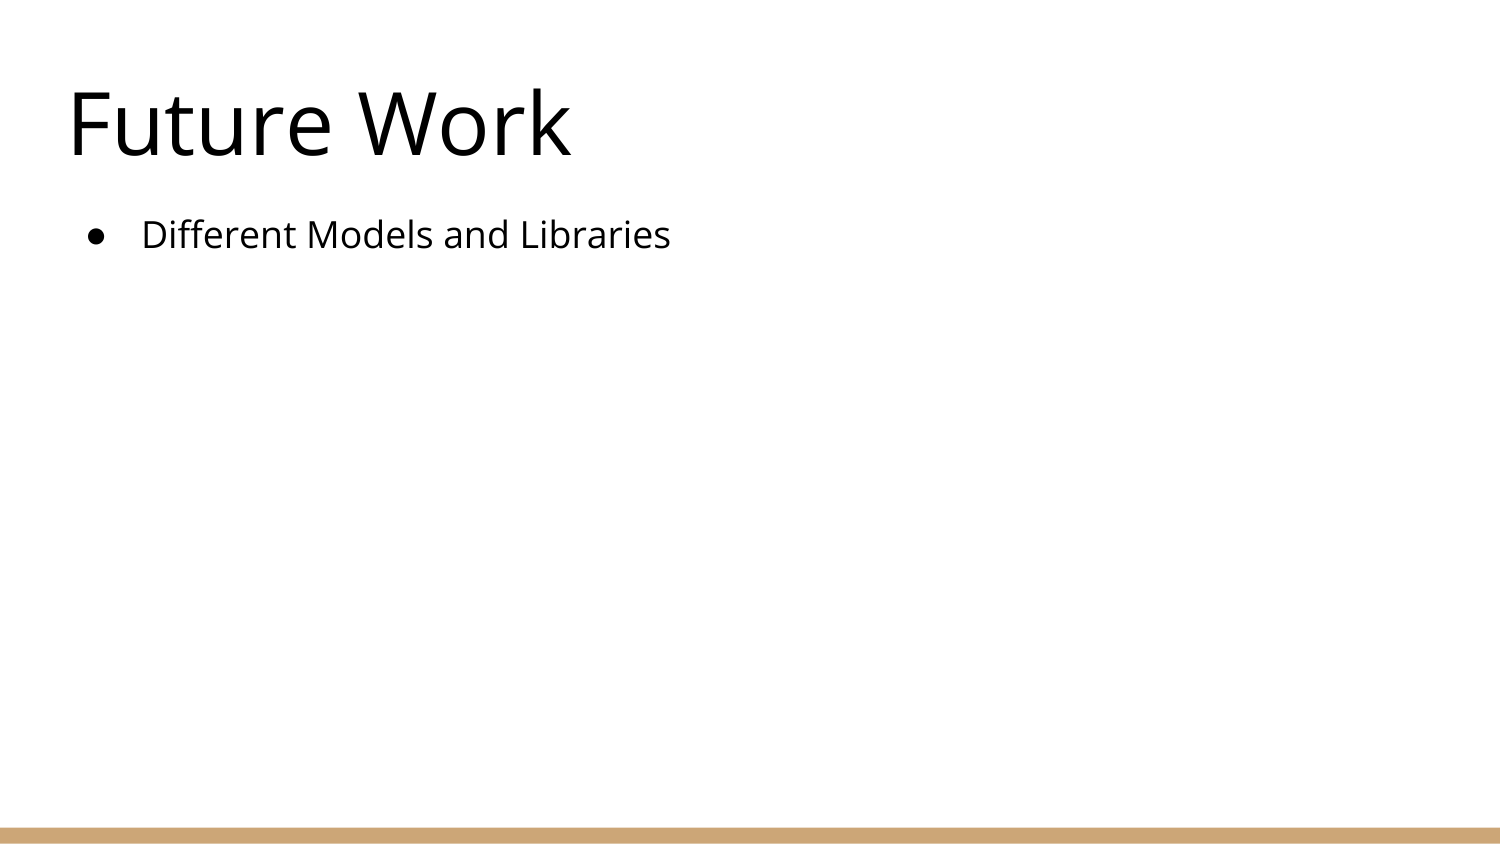

# Future Work
Different Models and Libraries